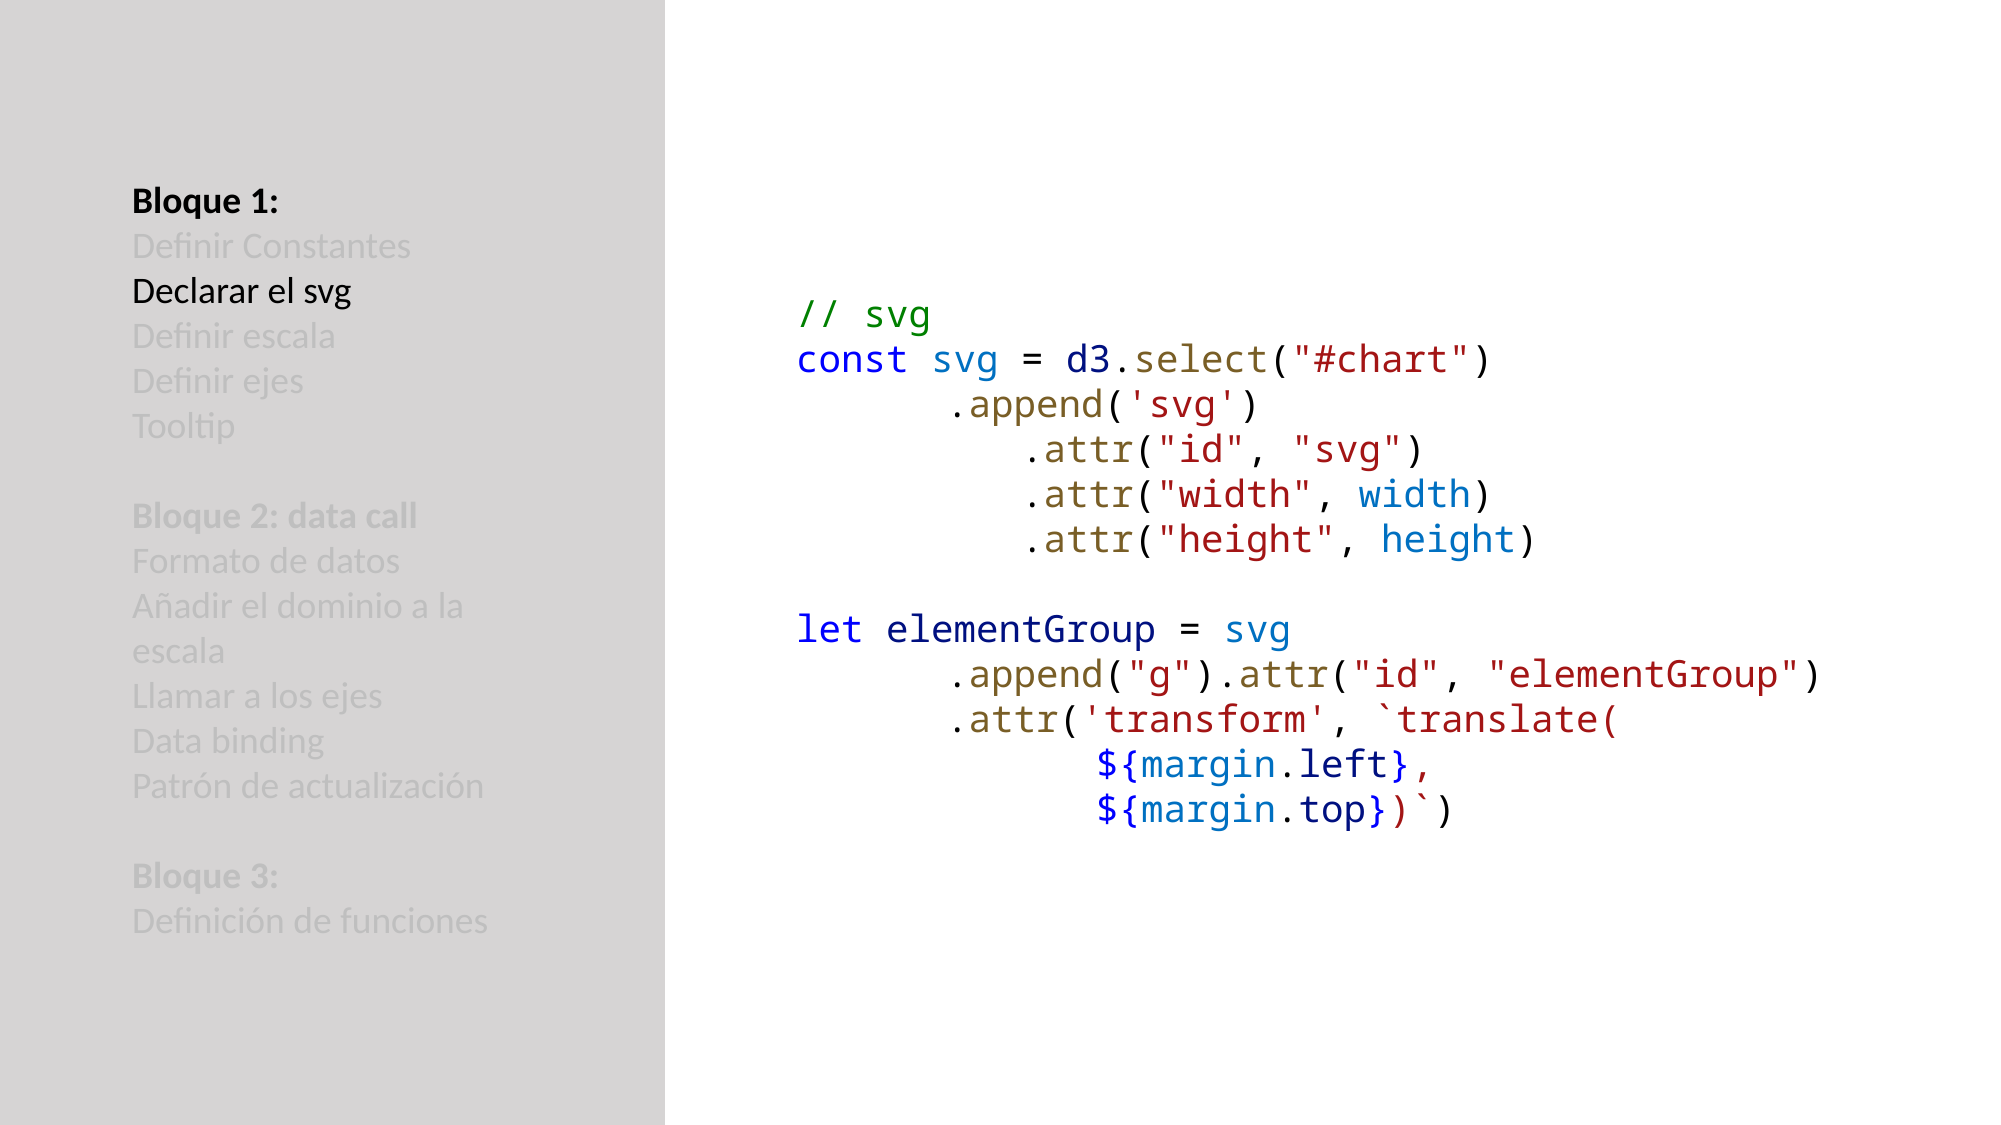

Bloque 1:
Definir Constantes
Declarar el svg
Definir escala
Definir ejes
Tooltip

Bloque 2: data call
Formato de datos
Añadir el dominio a la escala
Llamar a los ejes
Data binding
Patrón de actualización

Bloque 3:
Definición de funciones

// svg
const svg = d3.select("#chart")
	.append('svg')
.attr("id", "svg")
.attr("width", width)
.attr("height", height)
let elementGroup = svg
	.append("g").attr("id", "elementGroup")
	.attr('transform', `translate(
		${margin.left},
		${margin.top})`)